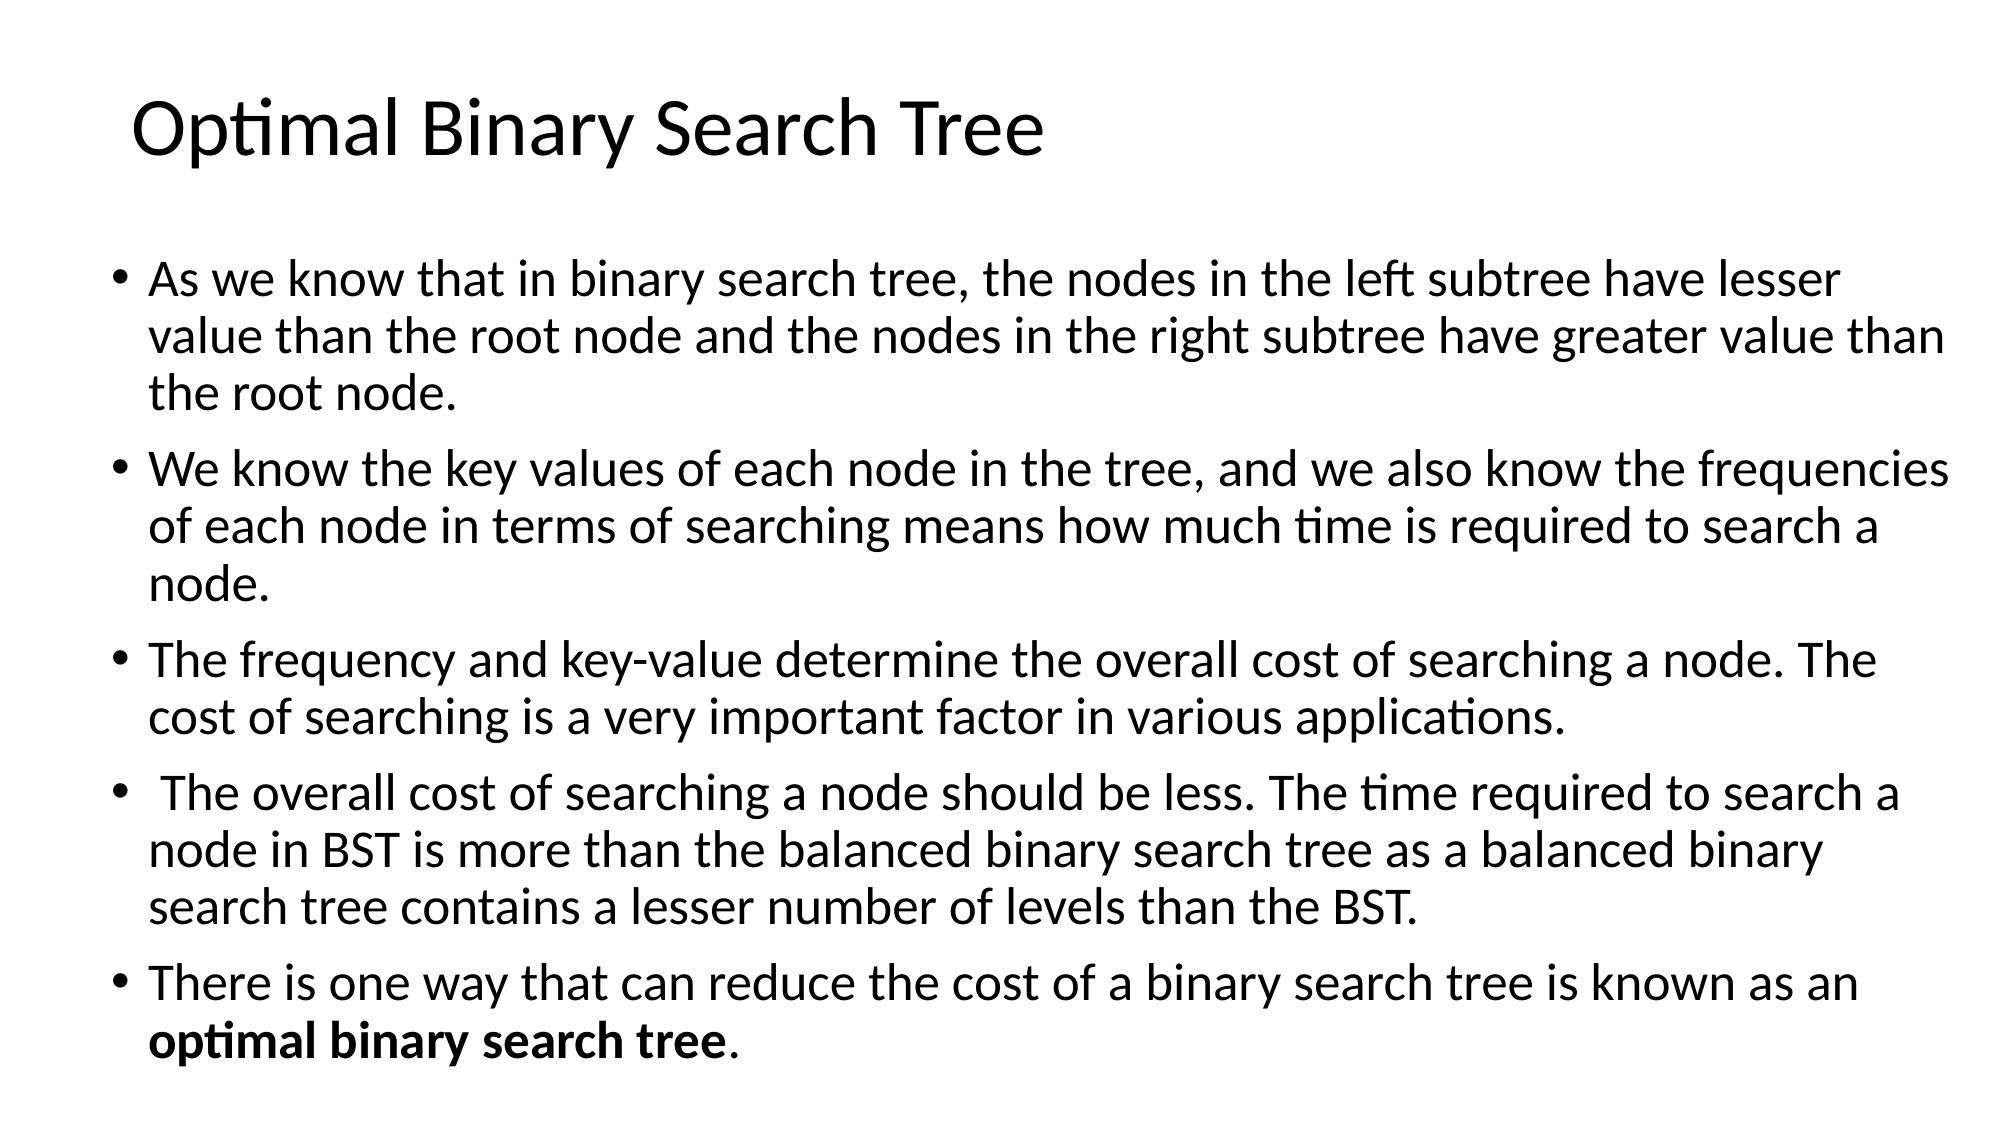

# Optimal Binary Search Tree
As we know that in binary search tree, the nodes in the left subtree have lesser value than the root node and the nodes in the right subtree have greater value than the root node.
We know the key values of each node in the tree, and we also know the frequencies of each node in terms of searching means how much time is required to search a node.
The frequency and key-value determine the overall cost of searching a node. The cost of searching is a very important factor in various applications.
 The overall cost of searching a node should be less. The time required to search a node in BST is more than the balanced binary search tree as a balanced binary search tree contains a lesser number of levels than the BST.
There is one way that can reduce the cost of a binary search tree is known as an optimal binary search tree.